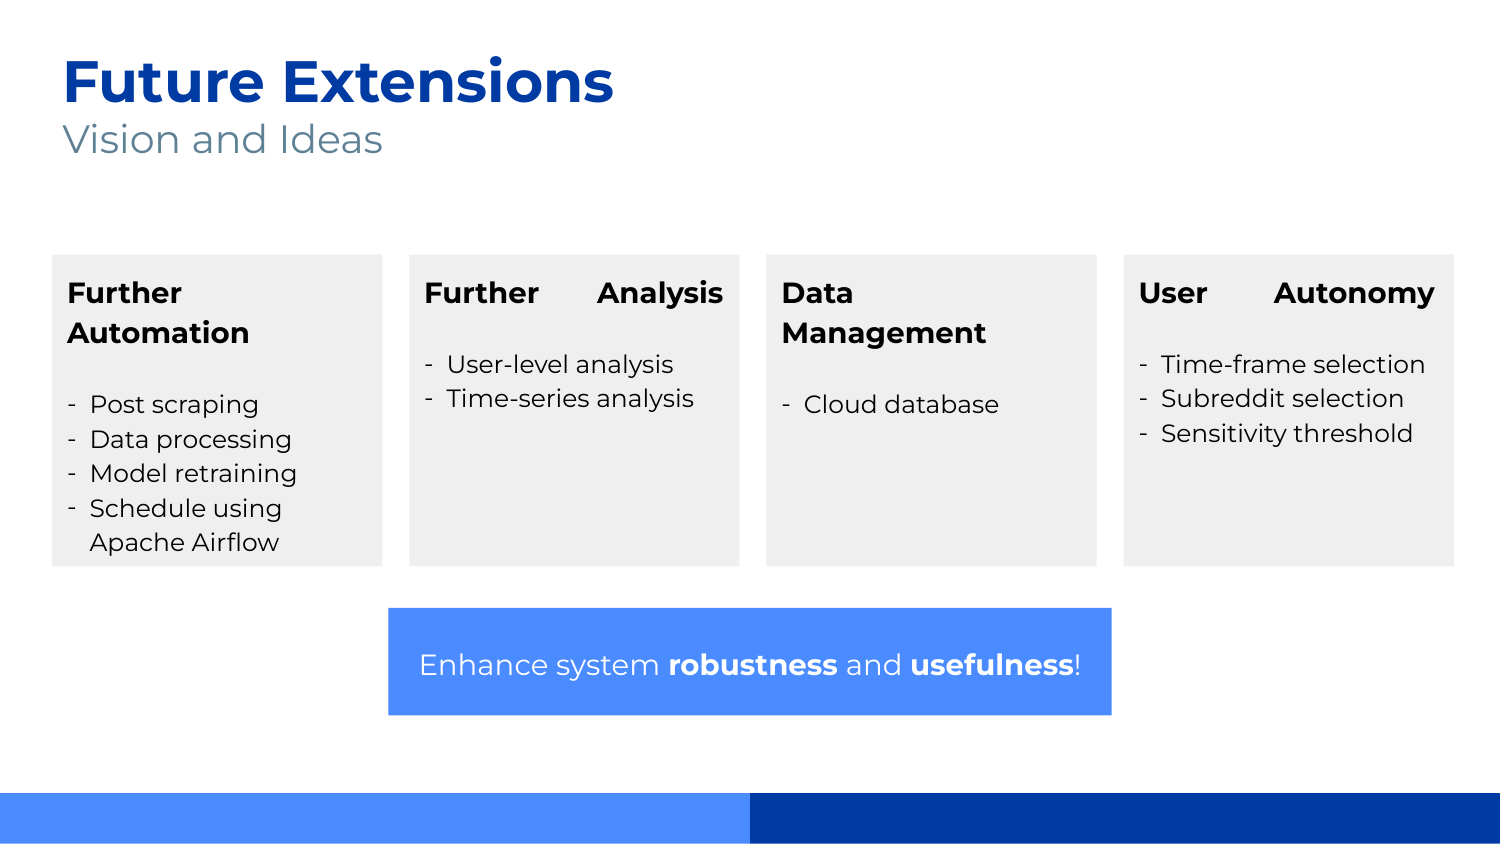

# Future Extensions
Vision and Ideas
Further Automation

Post scraping
Data processing
Model retraining
Schedule using Apache Airflow
Further       Analysis

User-level analysis
Time-series analysis
Data   Management

Cloud database
User        Autonomy

Time-frame selection
Subreddit selection
Sensitivity threshold
Enhance system robustness and usefulness!